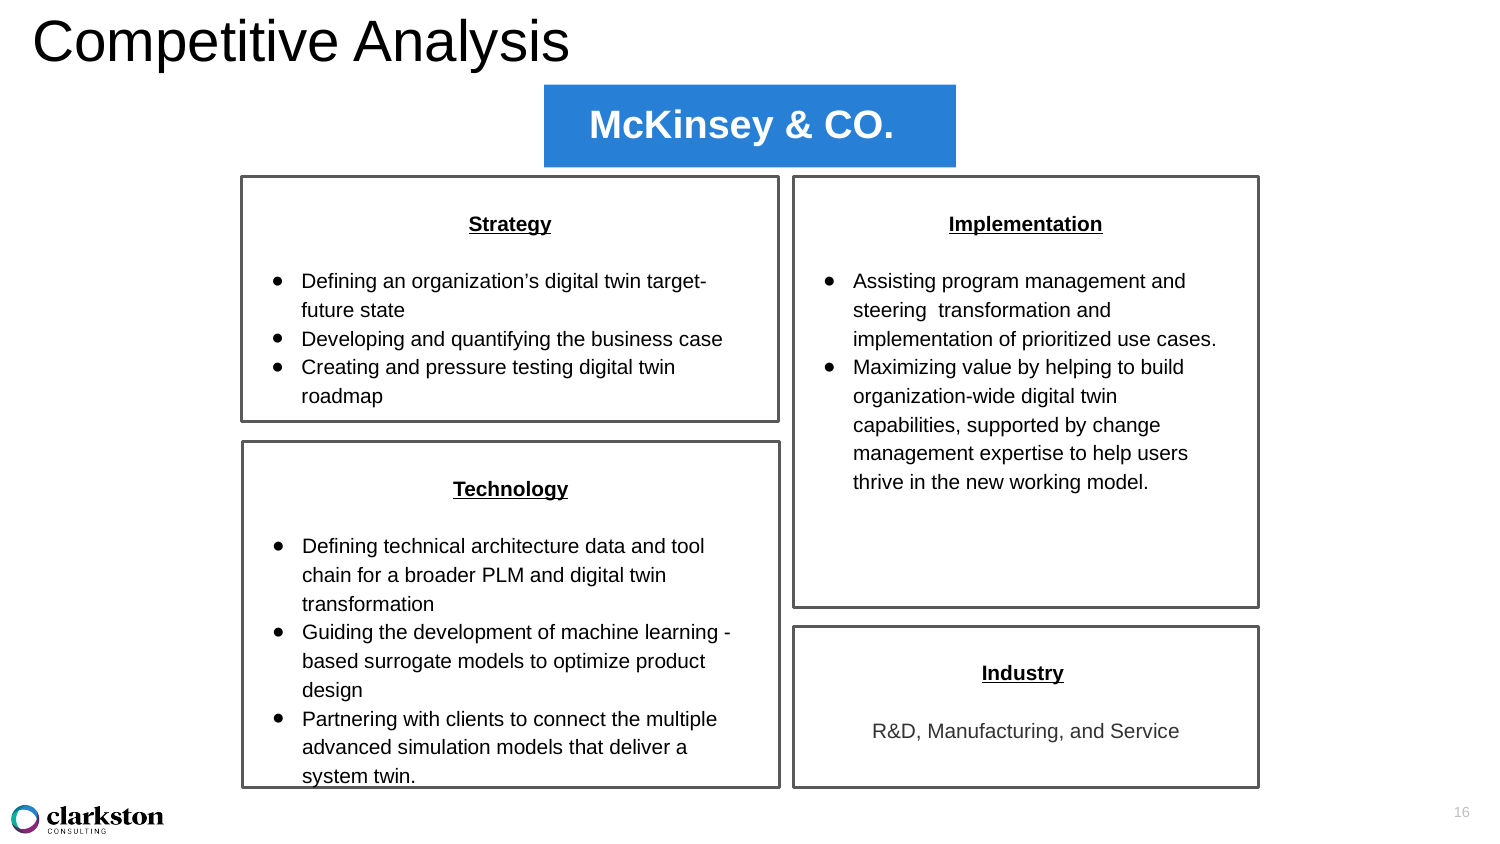

# Competitive Analysis
McKinsey & CO.
Strategy

Defining an organization’s digital twin target-future state
Developing and quantifying the business case
Creating and pressure testing digital twin roadmap

Implementation

Assisting program management and steering  transformation and implementation of prioritized use cases.
Maximizing value by helping to build organization-wide digital twin capabilities, supported by change management expertise to help users thrive in the new working model.

Technology

Defining technical architecture data and tool chain for a broader PLM and digital twin transformation
Guiding the development of machine learning -based surrogate models to optimize product design
Partnering with clients to connect the multiple advanced simulation models that deliver a system twin.

Industry

R&D, Manufacturing, and Service
16